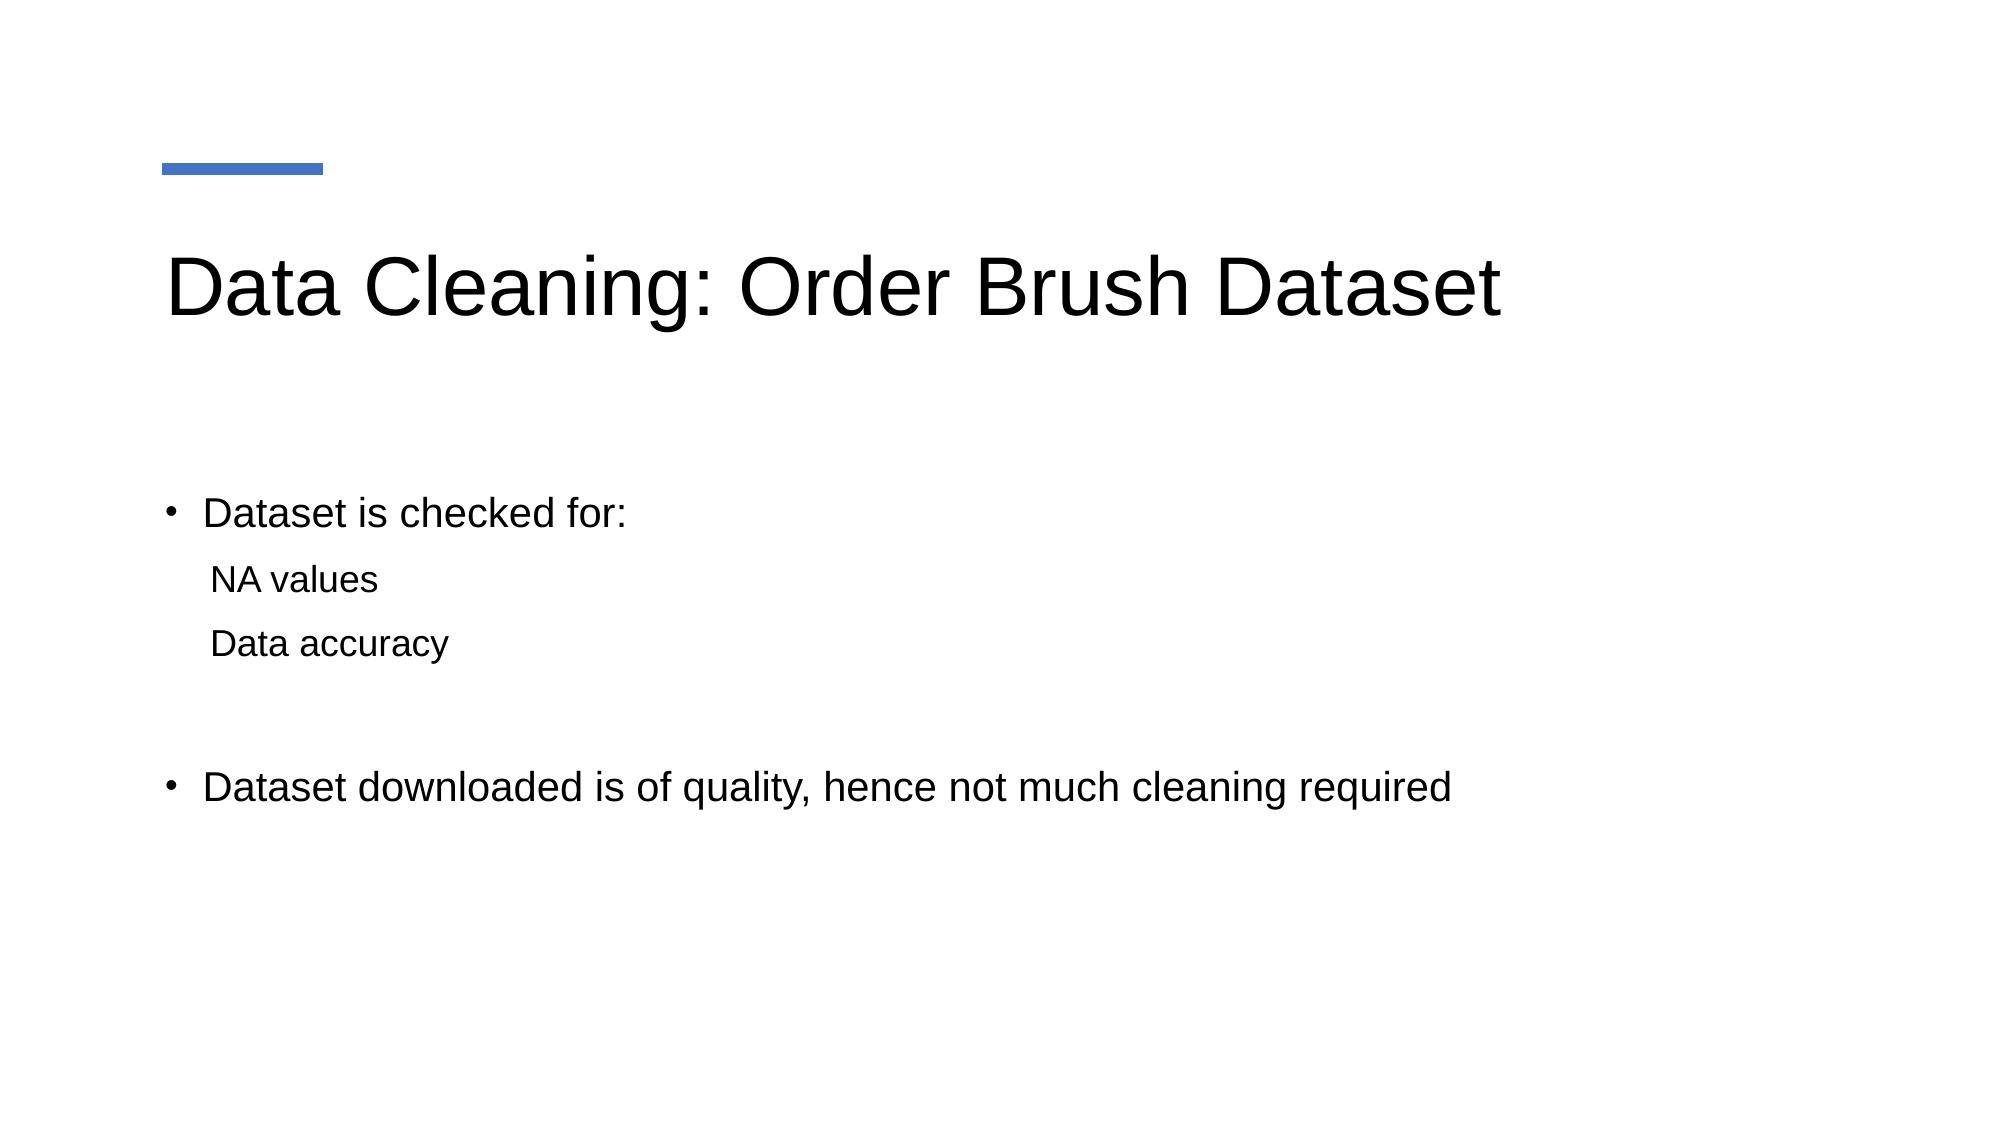

# Data Cleaning: Order Brush Dataset
Dataset is checked for:
NA values
Data accuracy

Dataset downloaded is of quality, hence not much cleaning required